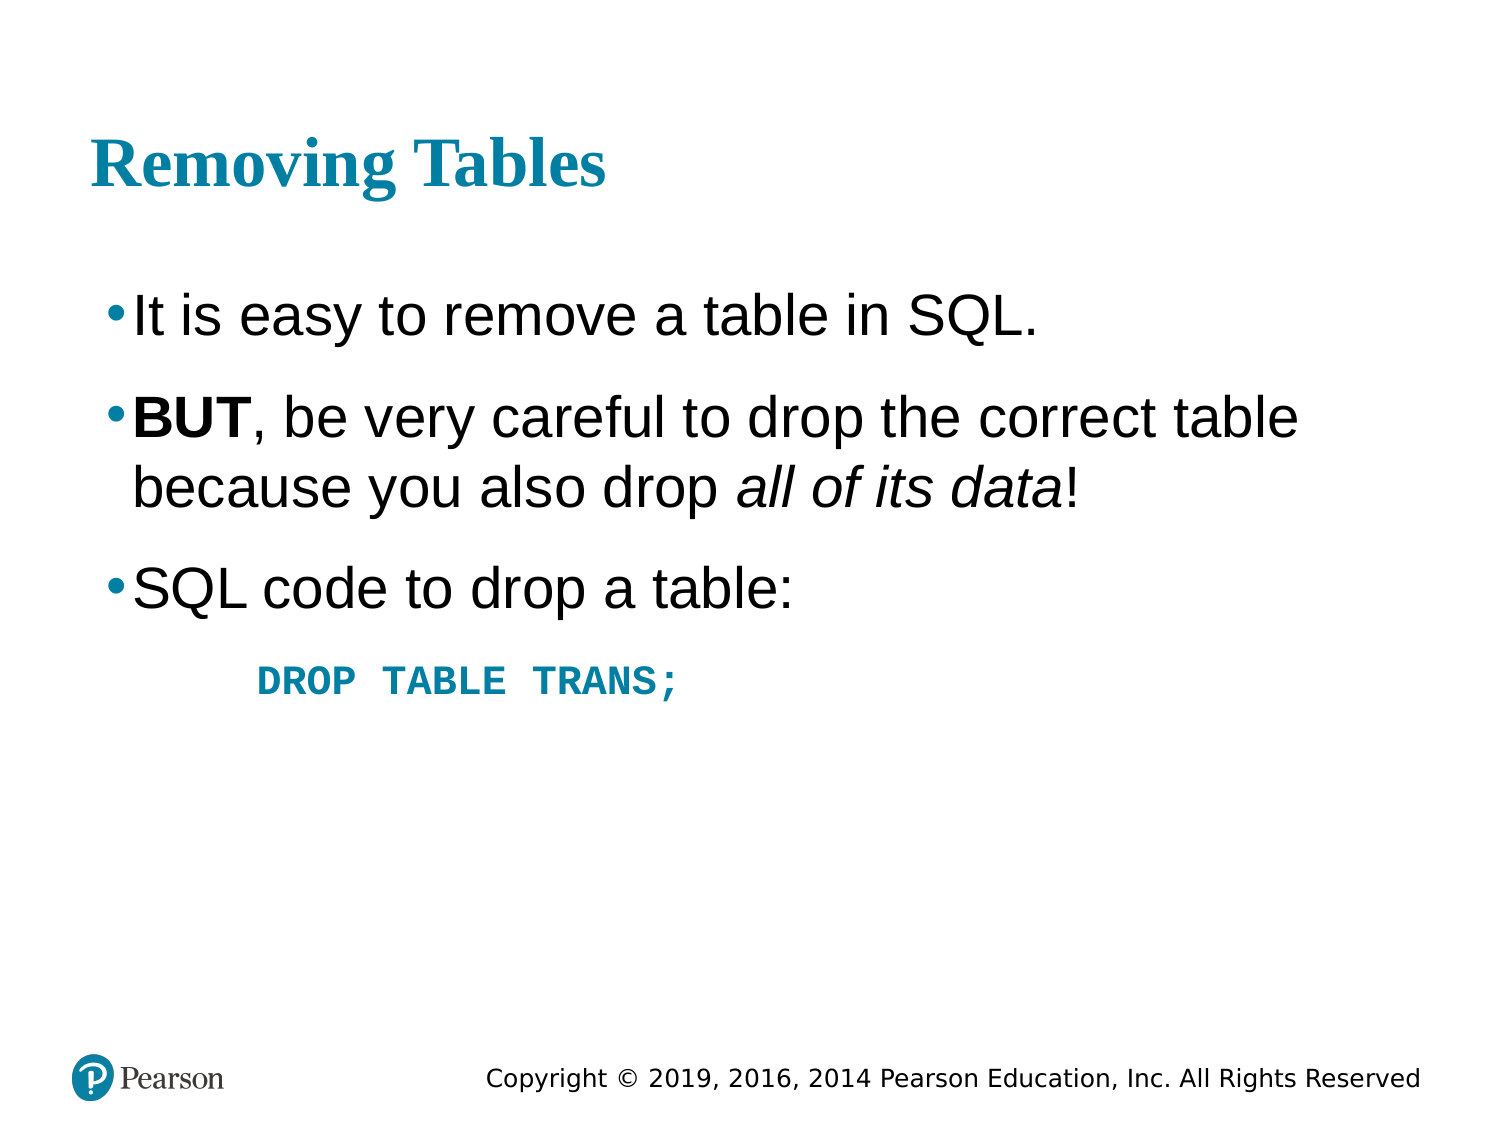

# Removing Tables
It is easy to remove a table in SQL.
BUT, be very careful to drop the correct table because you also drop all of its data!
SQL code to drop a table:

	DROP TABLE TRANS;